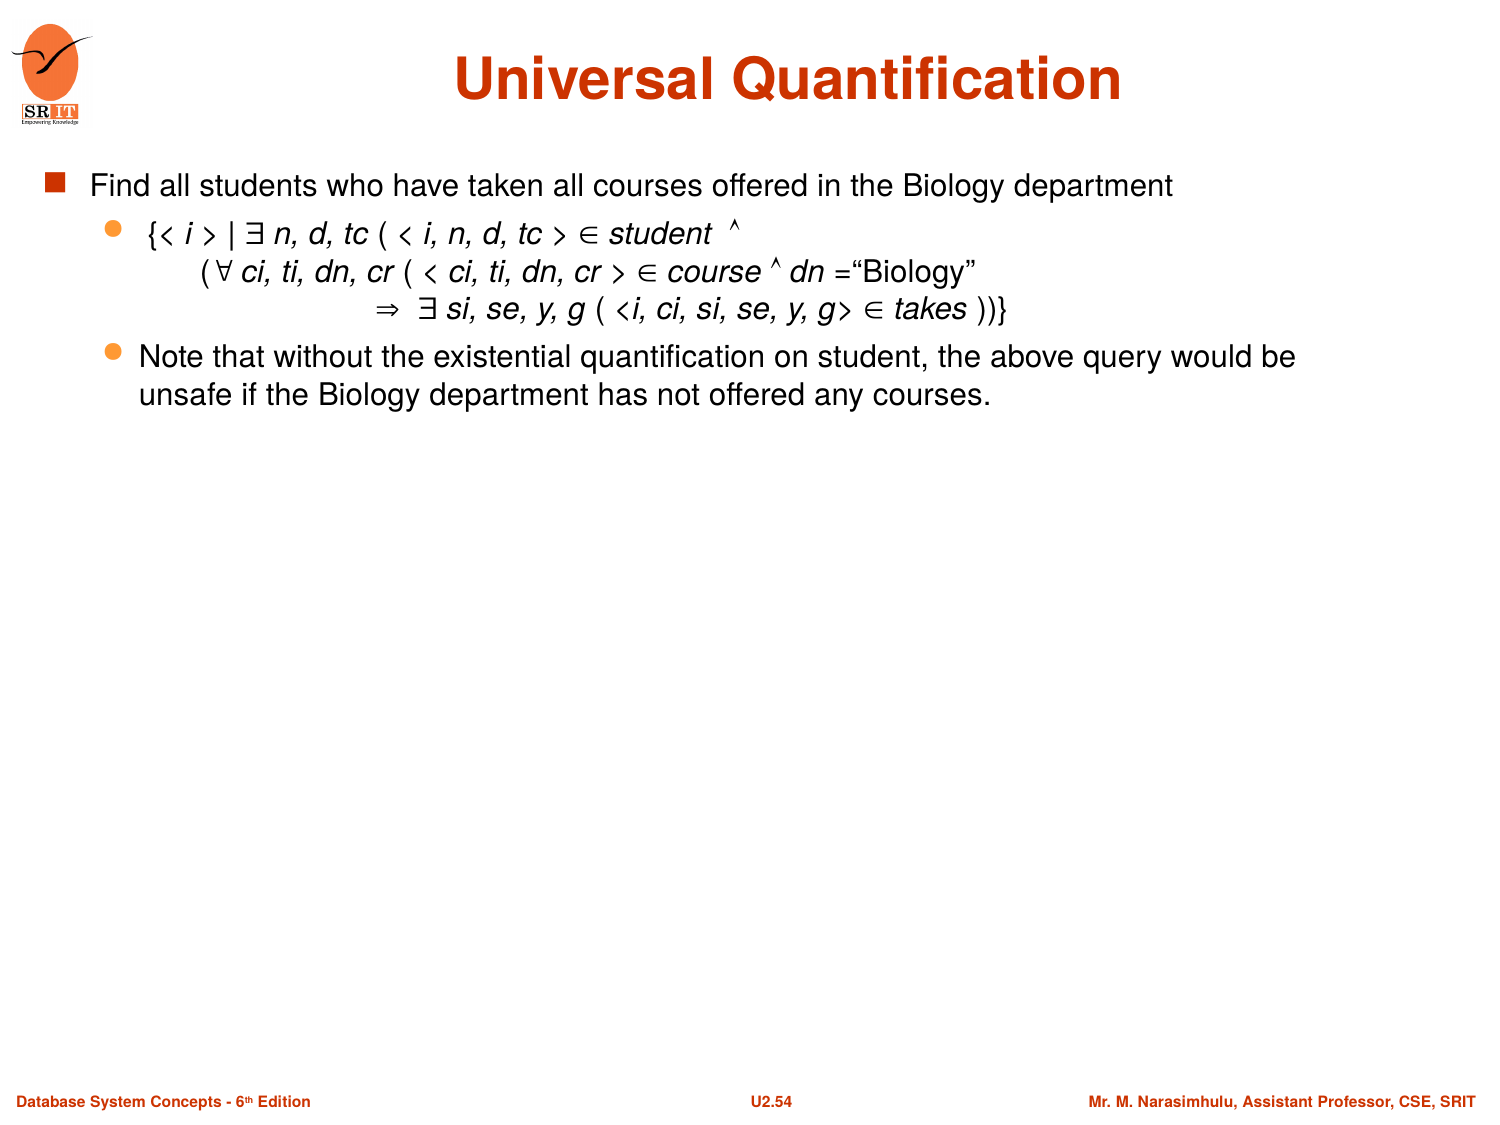

# Universal Quantification
Find all students who have taken all courses offered in the Biology department
 {< i > | ∃ n, d, tc ( < i, n, d, tc > ∈ student  ∧
       (∀ ci, ti, dn, cr ( < ci, ti, dn, cr > ∈ course ∧ dn =“Biology”
                           ⇒  ∃ si, se, y, g ( <i, ci, si, se, y, g> ∈ takes ))}
Note that without the existential quantification on student, the above query would be unsafe if the Biology department has not offered any courses.